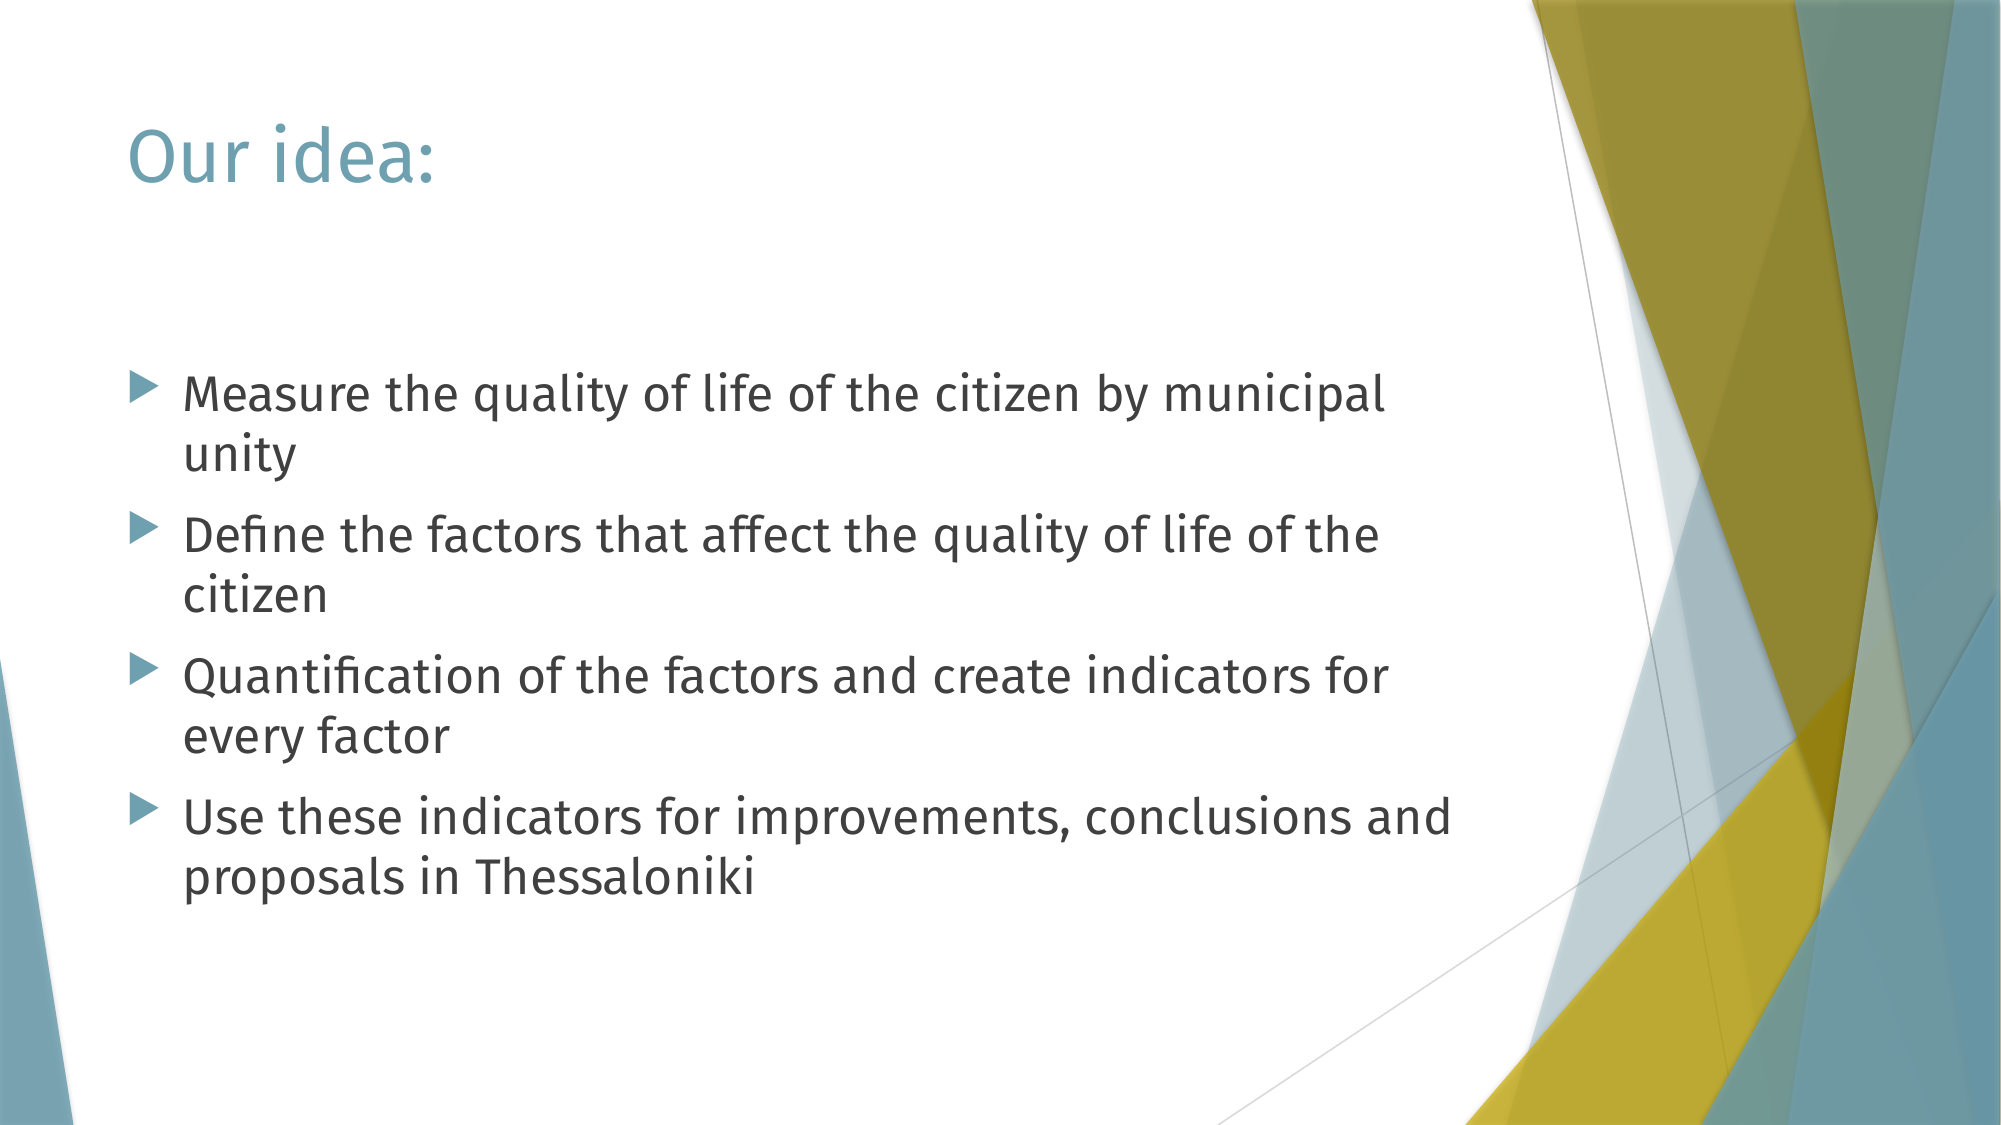

# Our idea:
Measure the quality of life of the citizen by municipal unity
Define the factors that affect the quality of life of the citizen
Quantification of the factors and create indicators for every factor
Use these indicators for improvements, conclusions and proposals in Thessaloniki